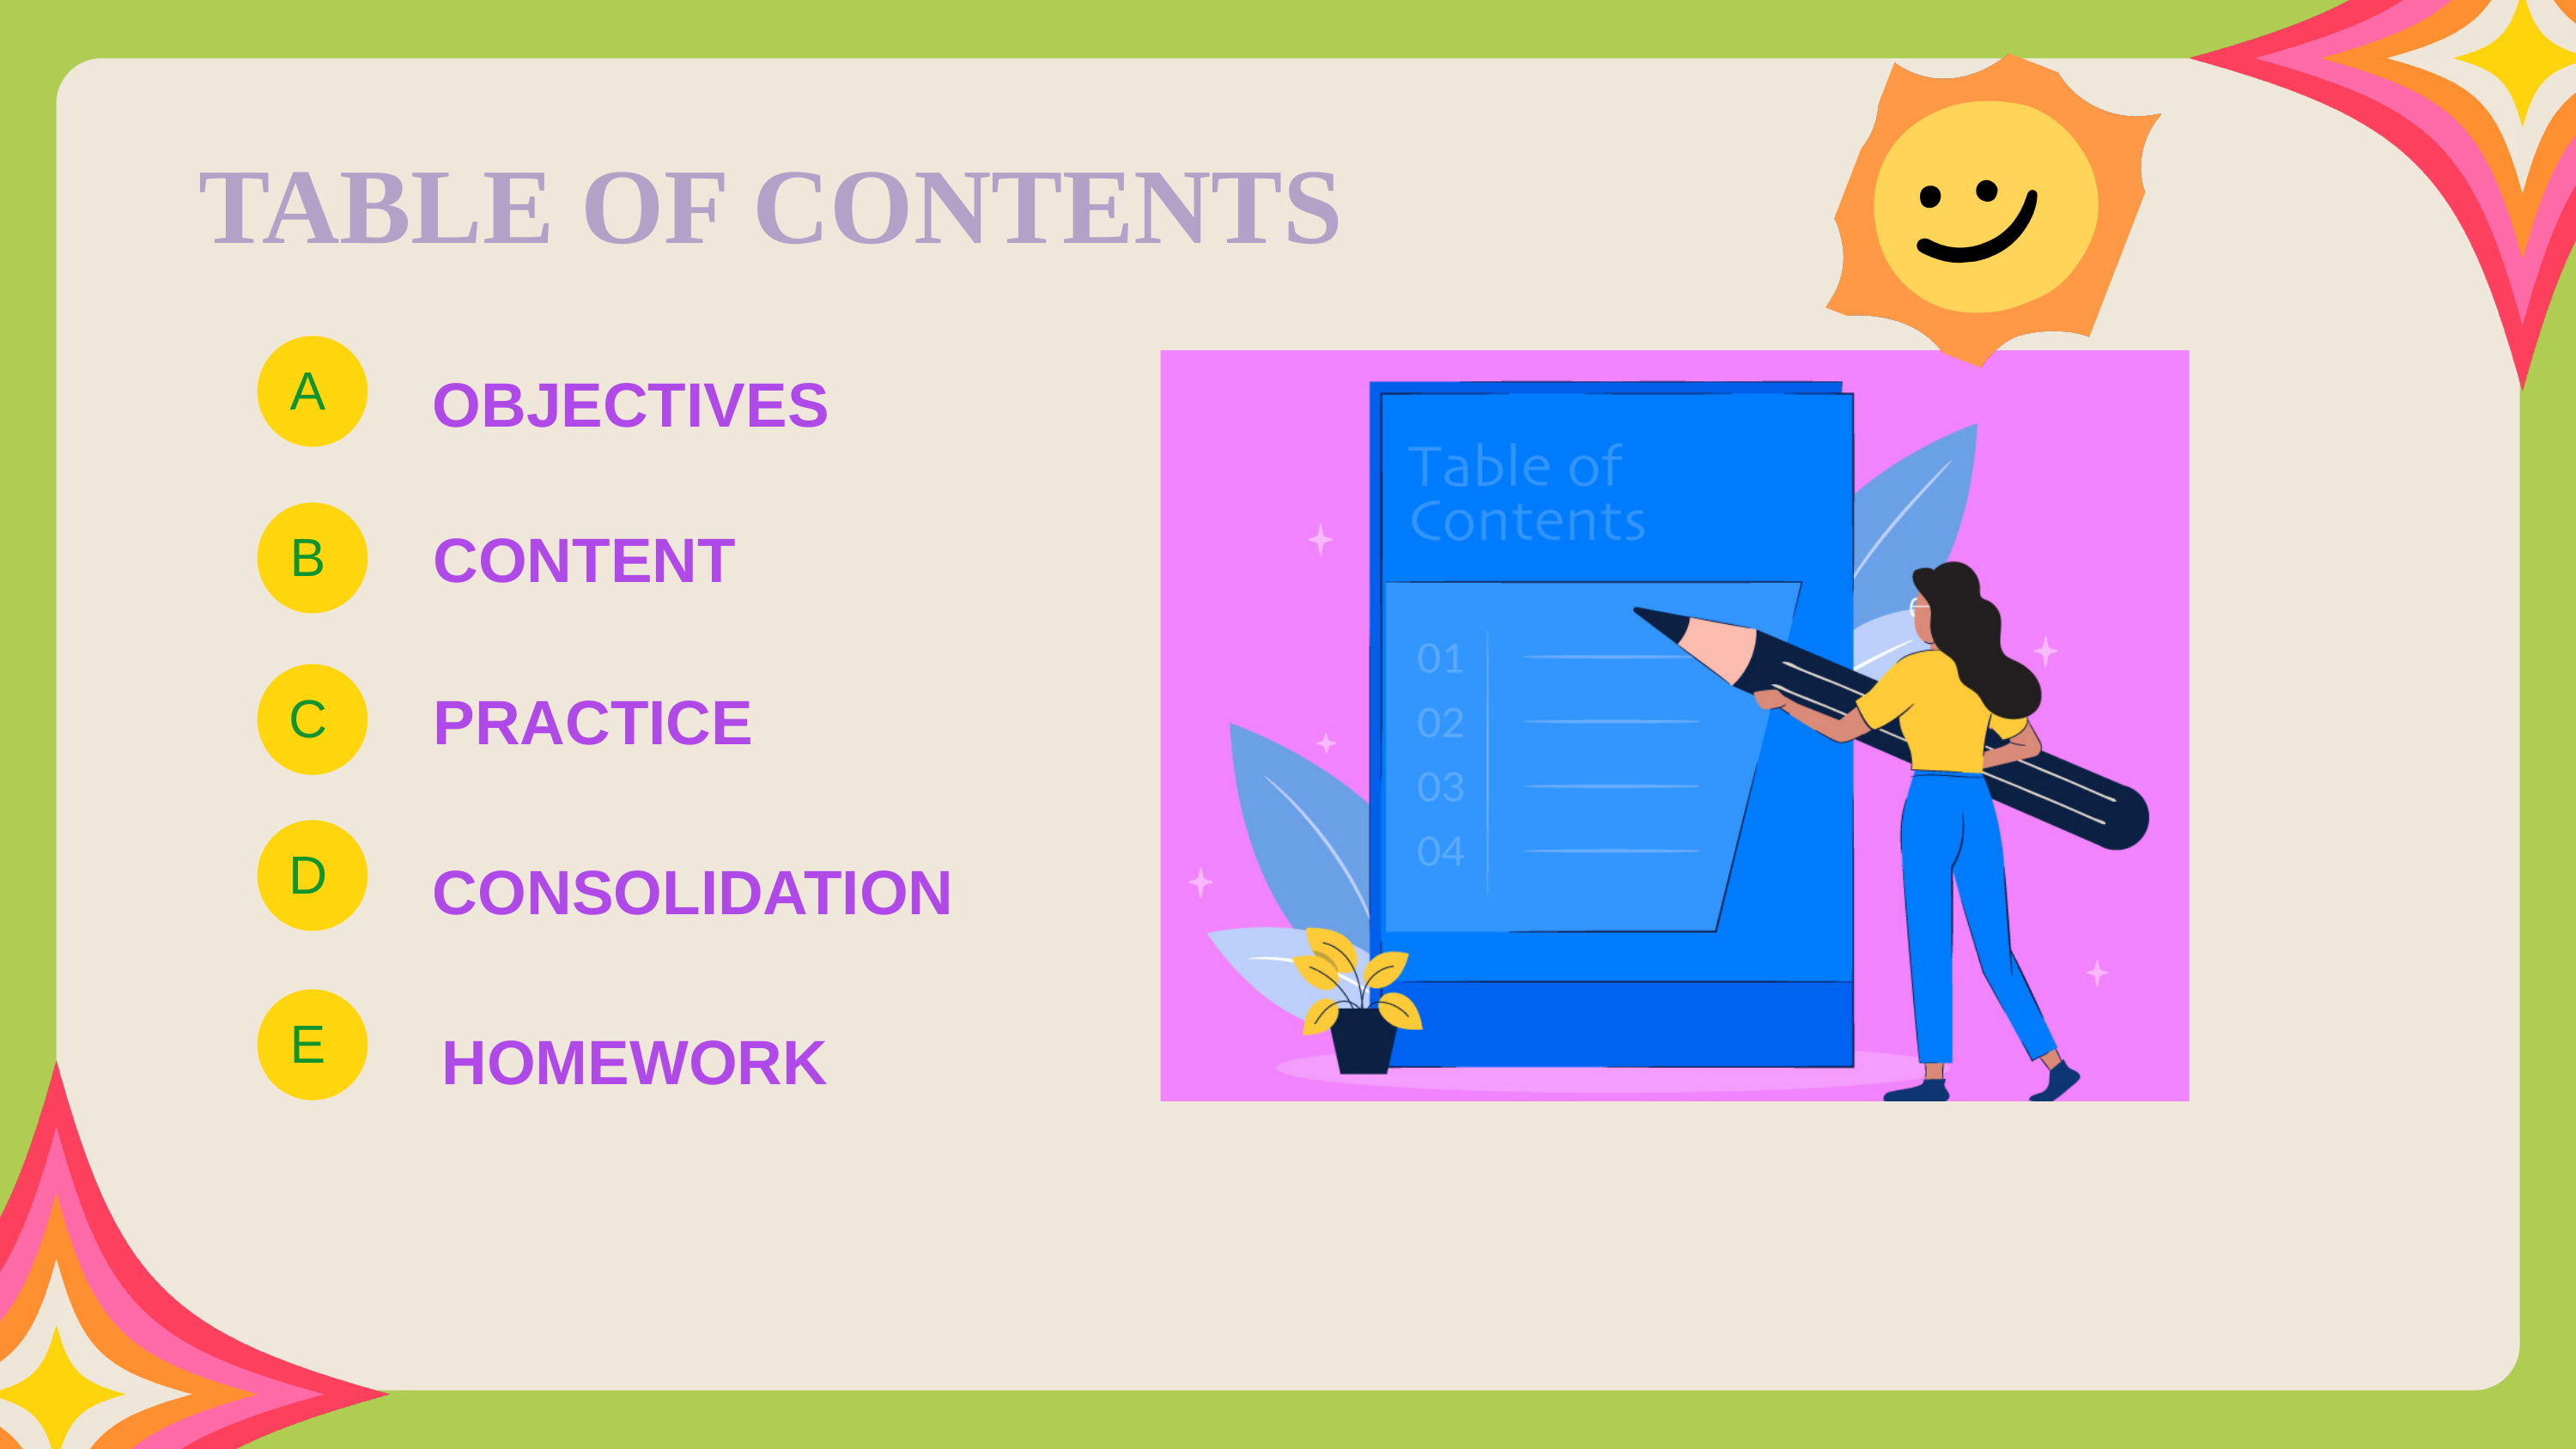

TABLE OF CONTENTS

A
  OBJECTIVES

CONTENT

B
PRACTICE

C

D
    CONSOLIDATION

E
   HOMEWORK